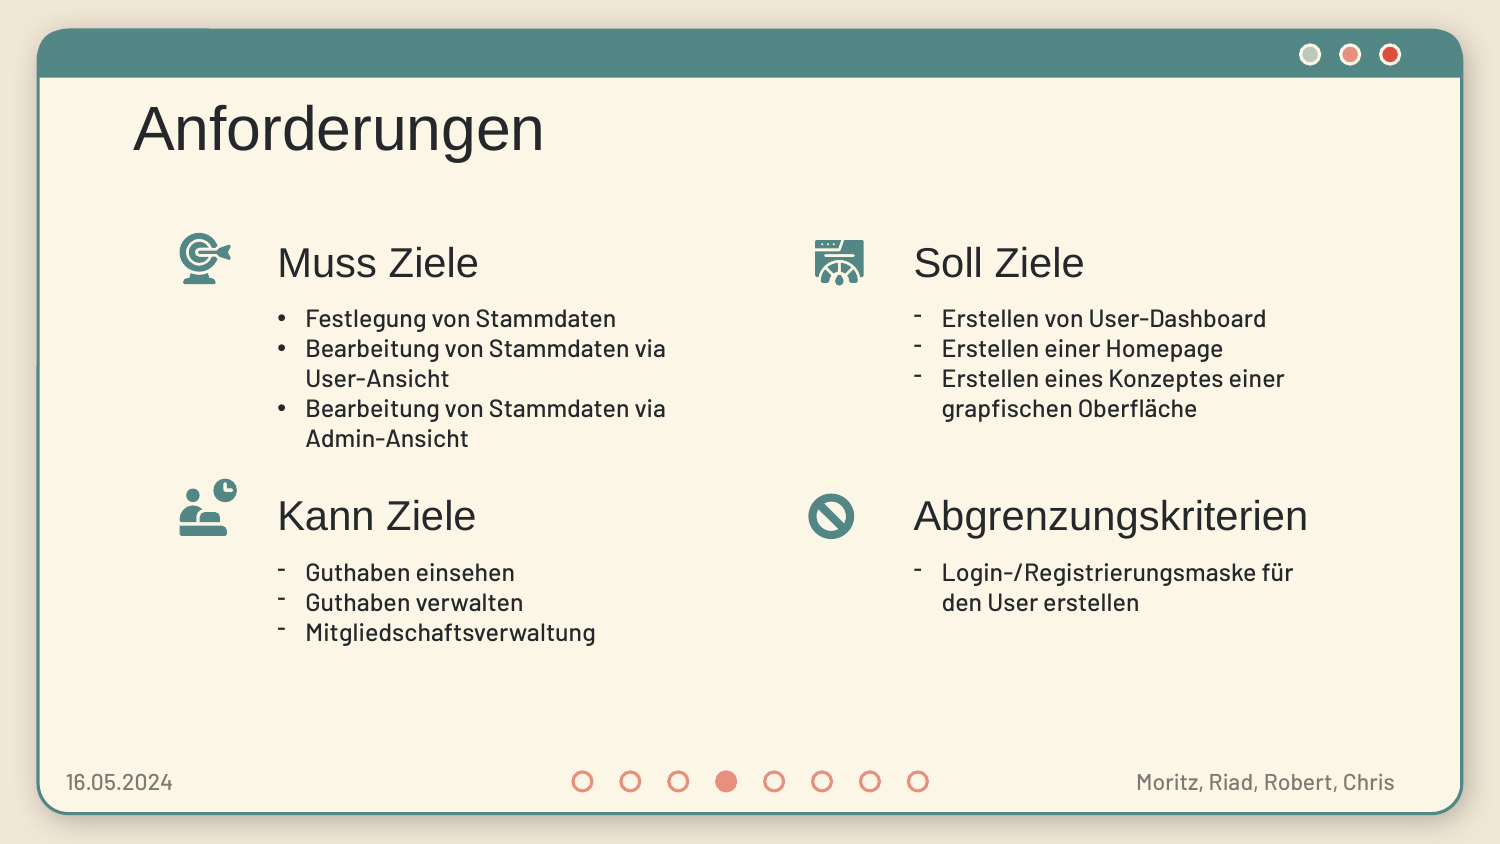

# Anforderungen
Muss Ziele
Soll Ziele

Festlegung von Stammdaten
Bearbeitung von Stammdaten via User-Ansicht
Bearbeitung von Stammdaten via Admin-Ansicht
Erstellen von User-Dashboard
Erstellen einer Homepage
Erstellen eines Konzeptes einer grapfischen Oberfläche

Kann Ziele
Abgrenzungskriterien

Guthaben einsehen
Guthaben verwalten
Mitgliedschaftsverwaltung
Login-/Registrierungsmaske für den User erstellen

16.05.2024                                                                                                                                                                                                                      Moritz, Riad, Robert, Chris